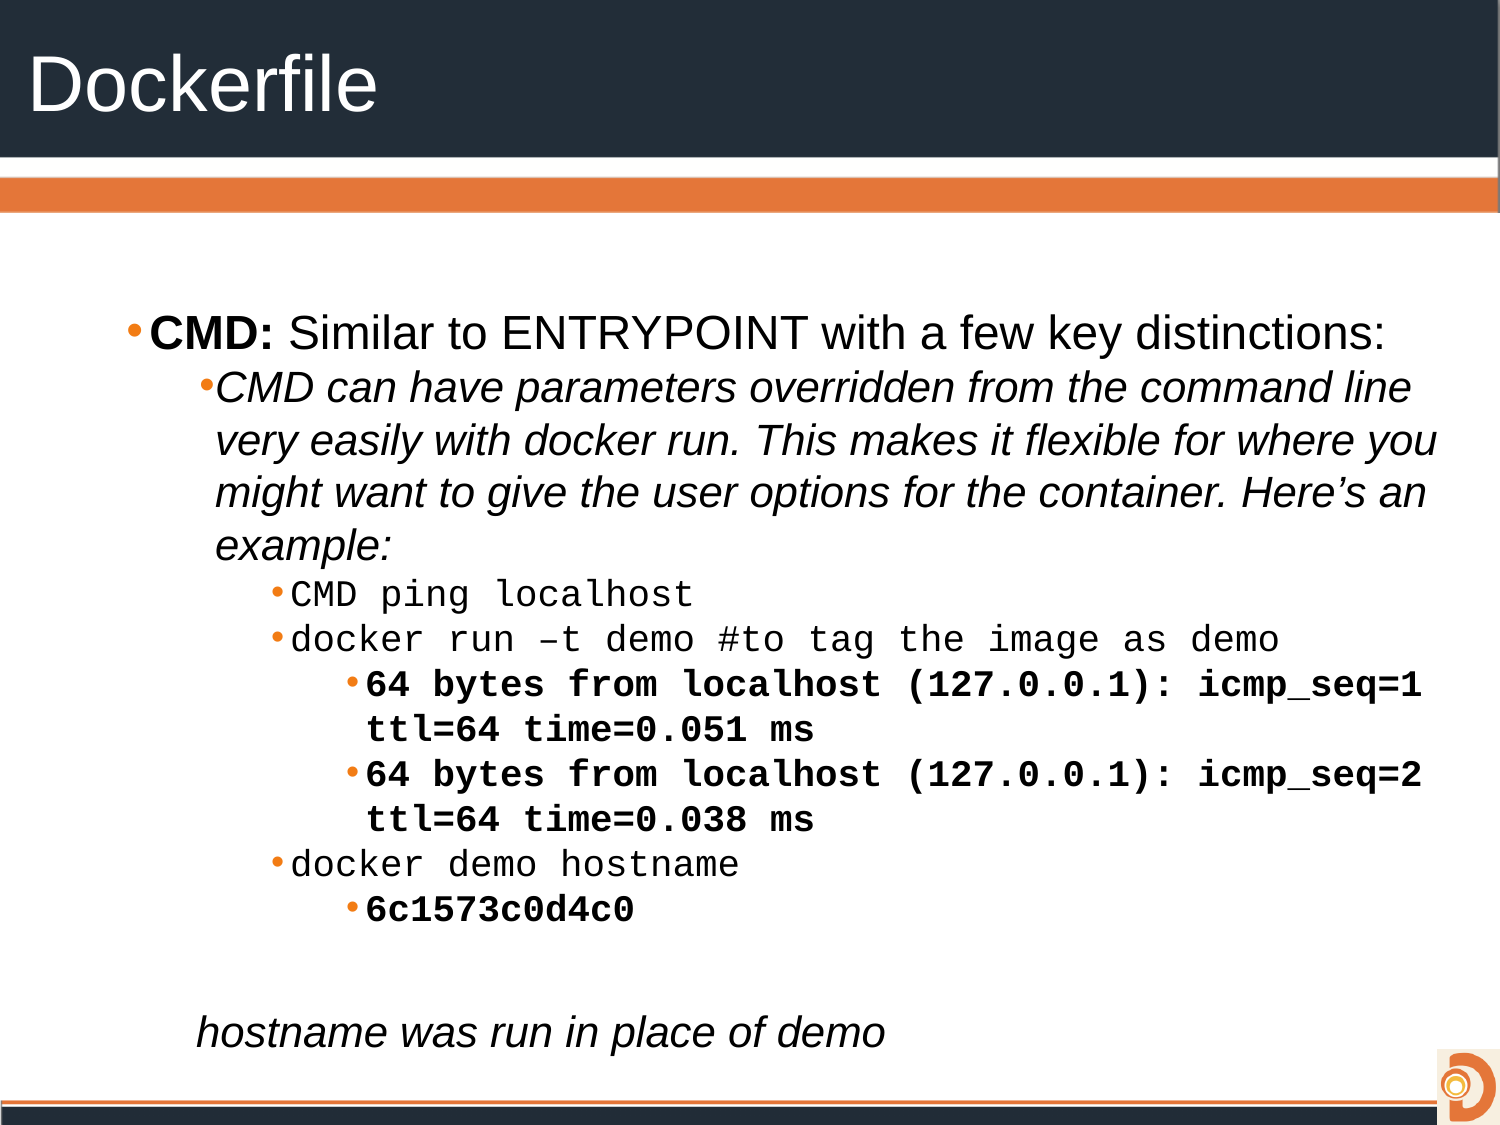

# Dockerfile

CMD: Similar to ENTRYPOINT with a few key distinctions:
CMD can have parameters overridden from the command line very easily with docker run. This makes it flexible for where you might want to give the user options for the container. Here’s an example:
CMD ping localhost
docker run –t demo #to tag the image as demo
64 bytes from localhost (127.0.0.1): icmp_seq=1 ttl=64 time=0.051 ms
64 bytes from localhost (127.0.0.1): icmp_seq=2 ttl=64 time=0.038 ms
docker demo hostname
6c1573c0d4c0

hostname was run in place of demo